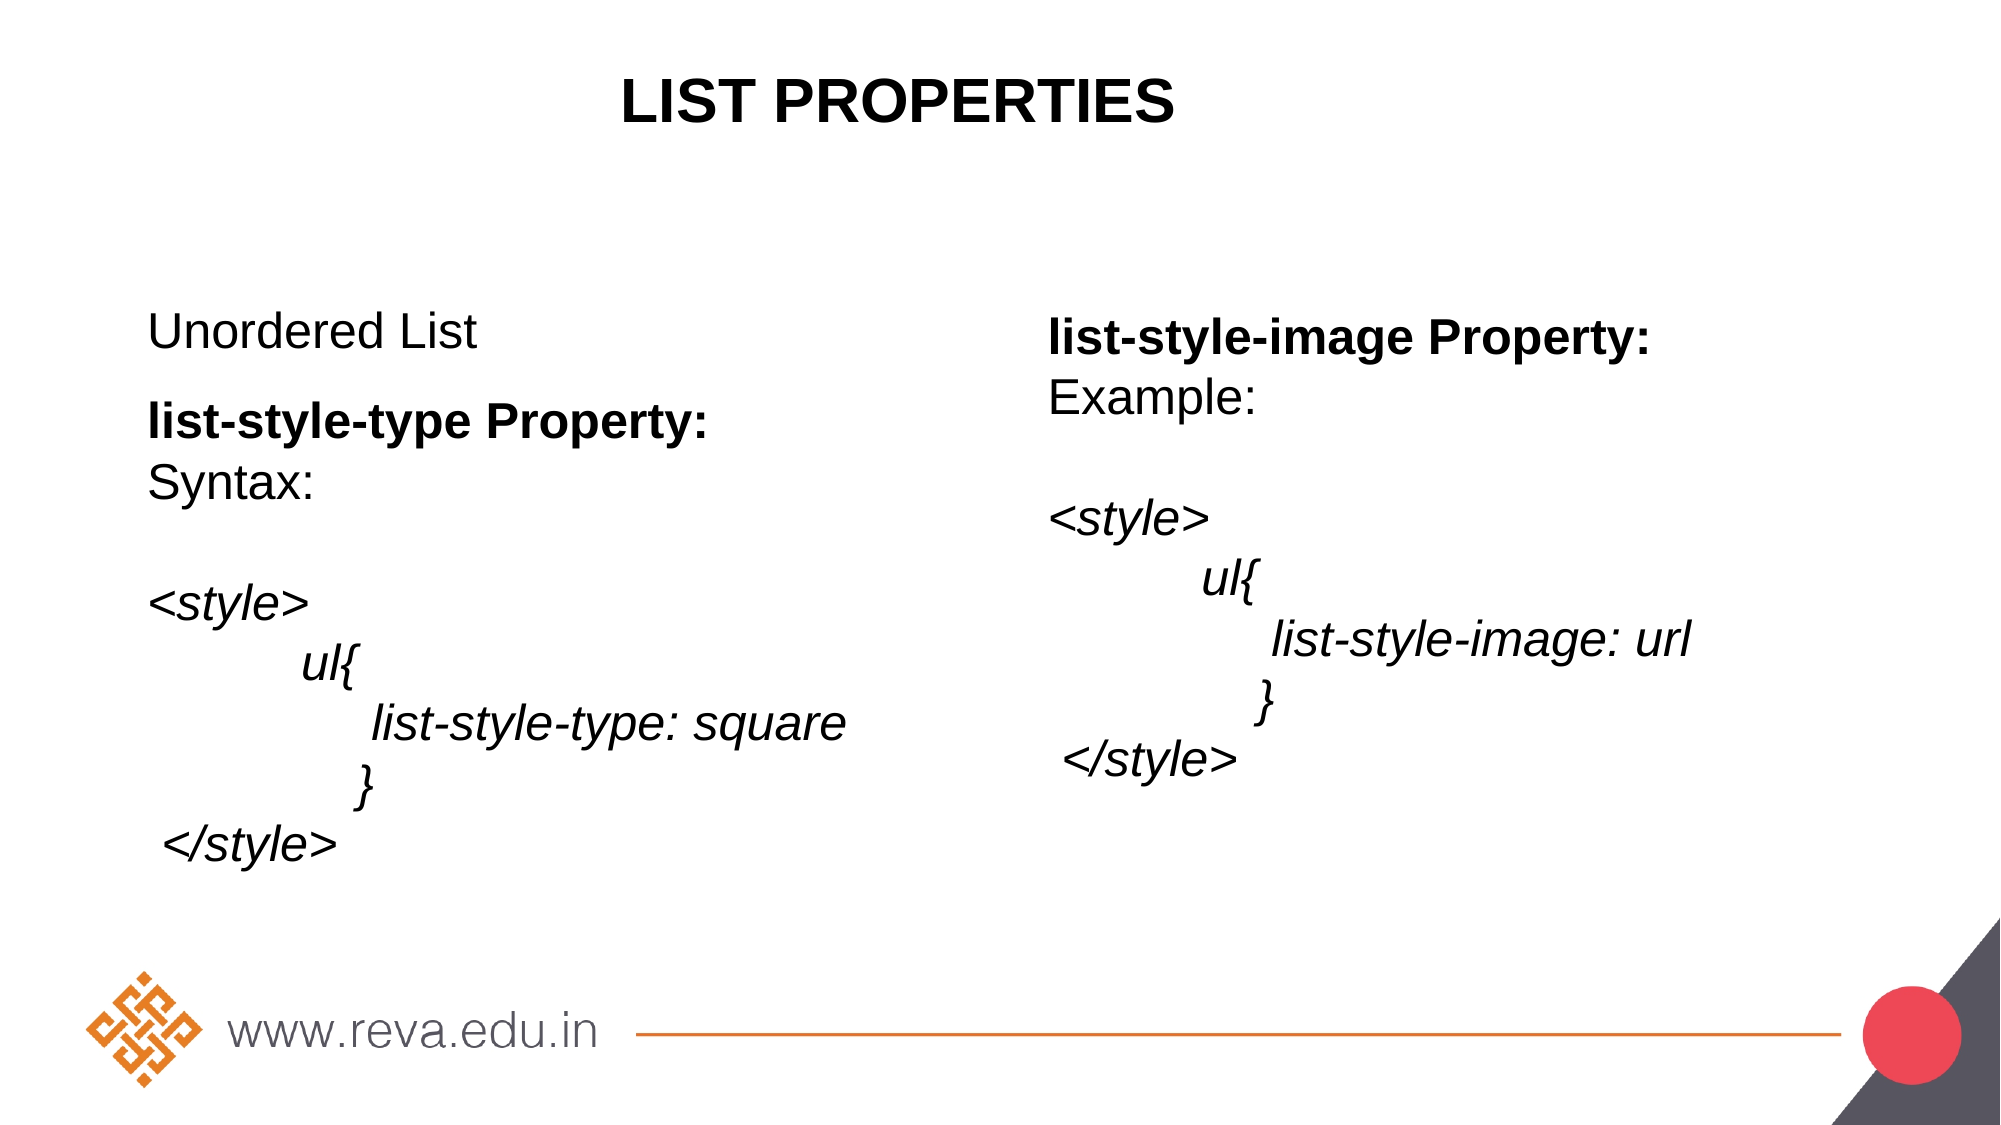

# List Properties

Unordered List
list-style-type Property:
Syntax:

<style>
           ul{
                list-style-type: square
               }
 </style>

list-style-image Property:
Example:

<style>
           ul{
                list-style-image: url
               }
 </style>